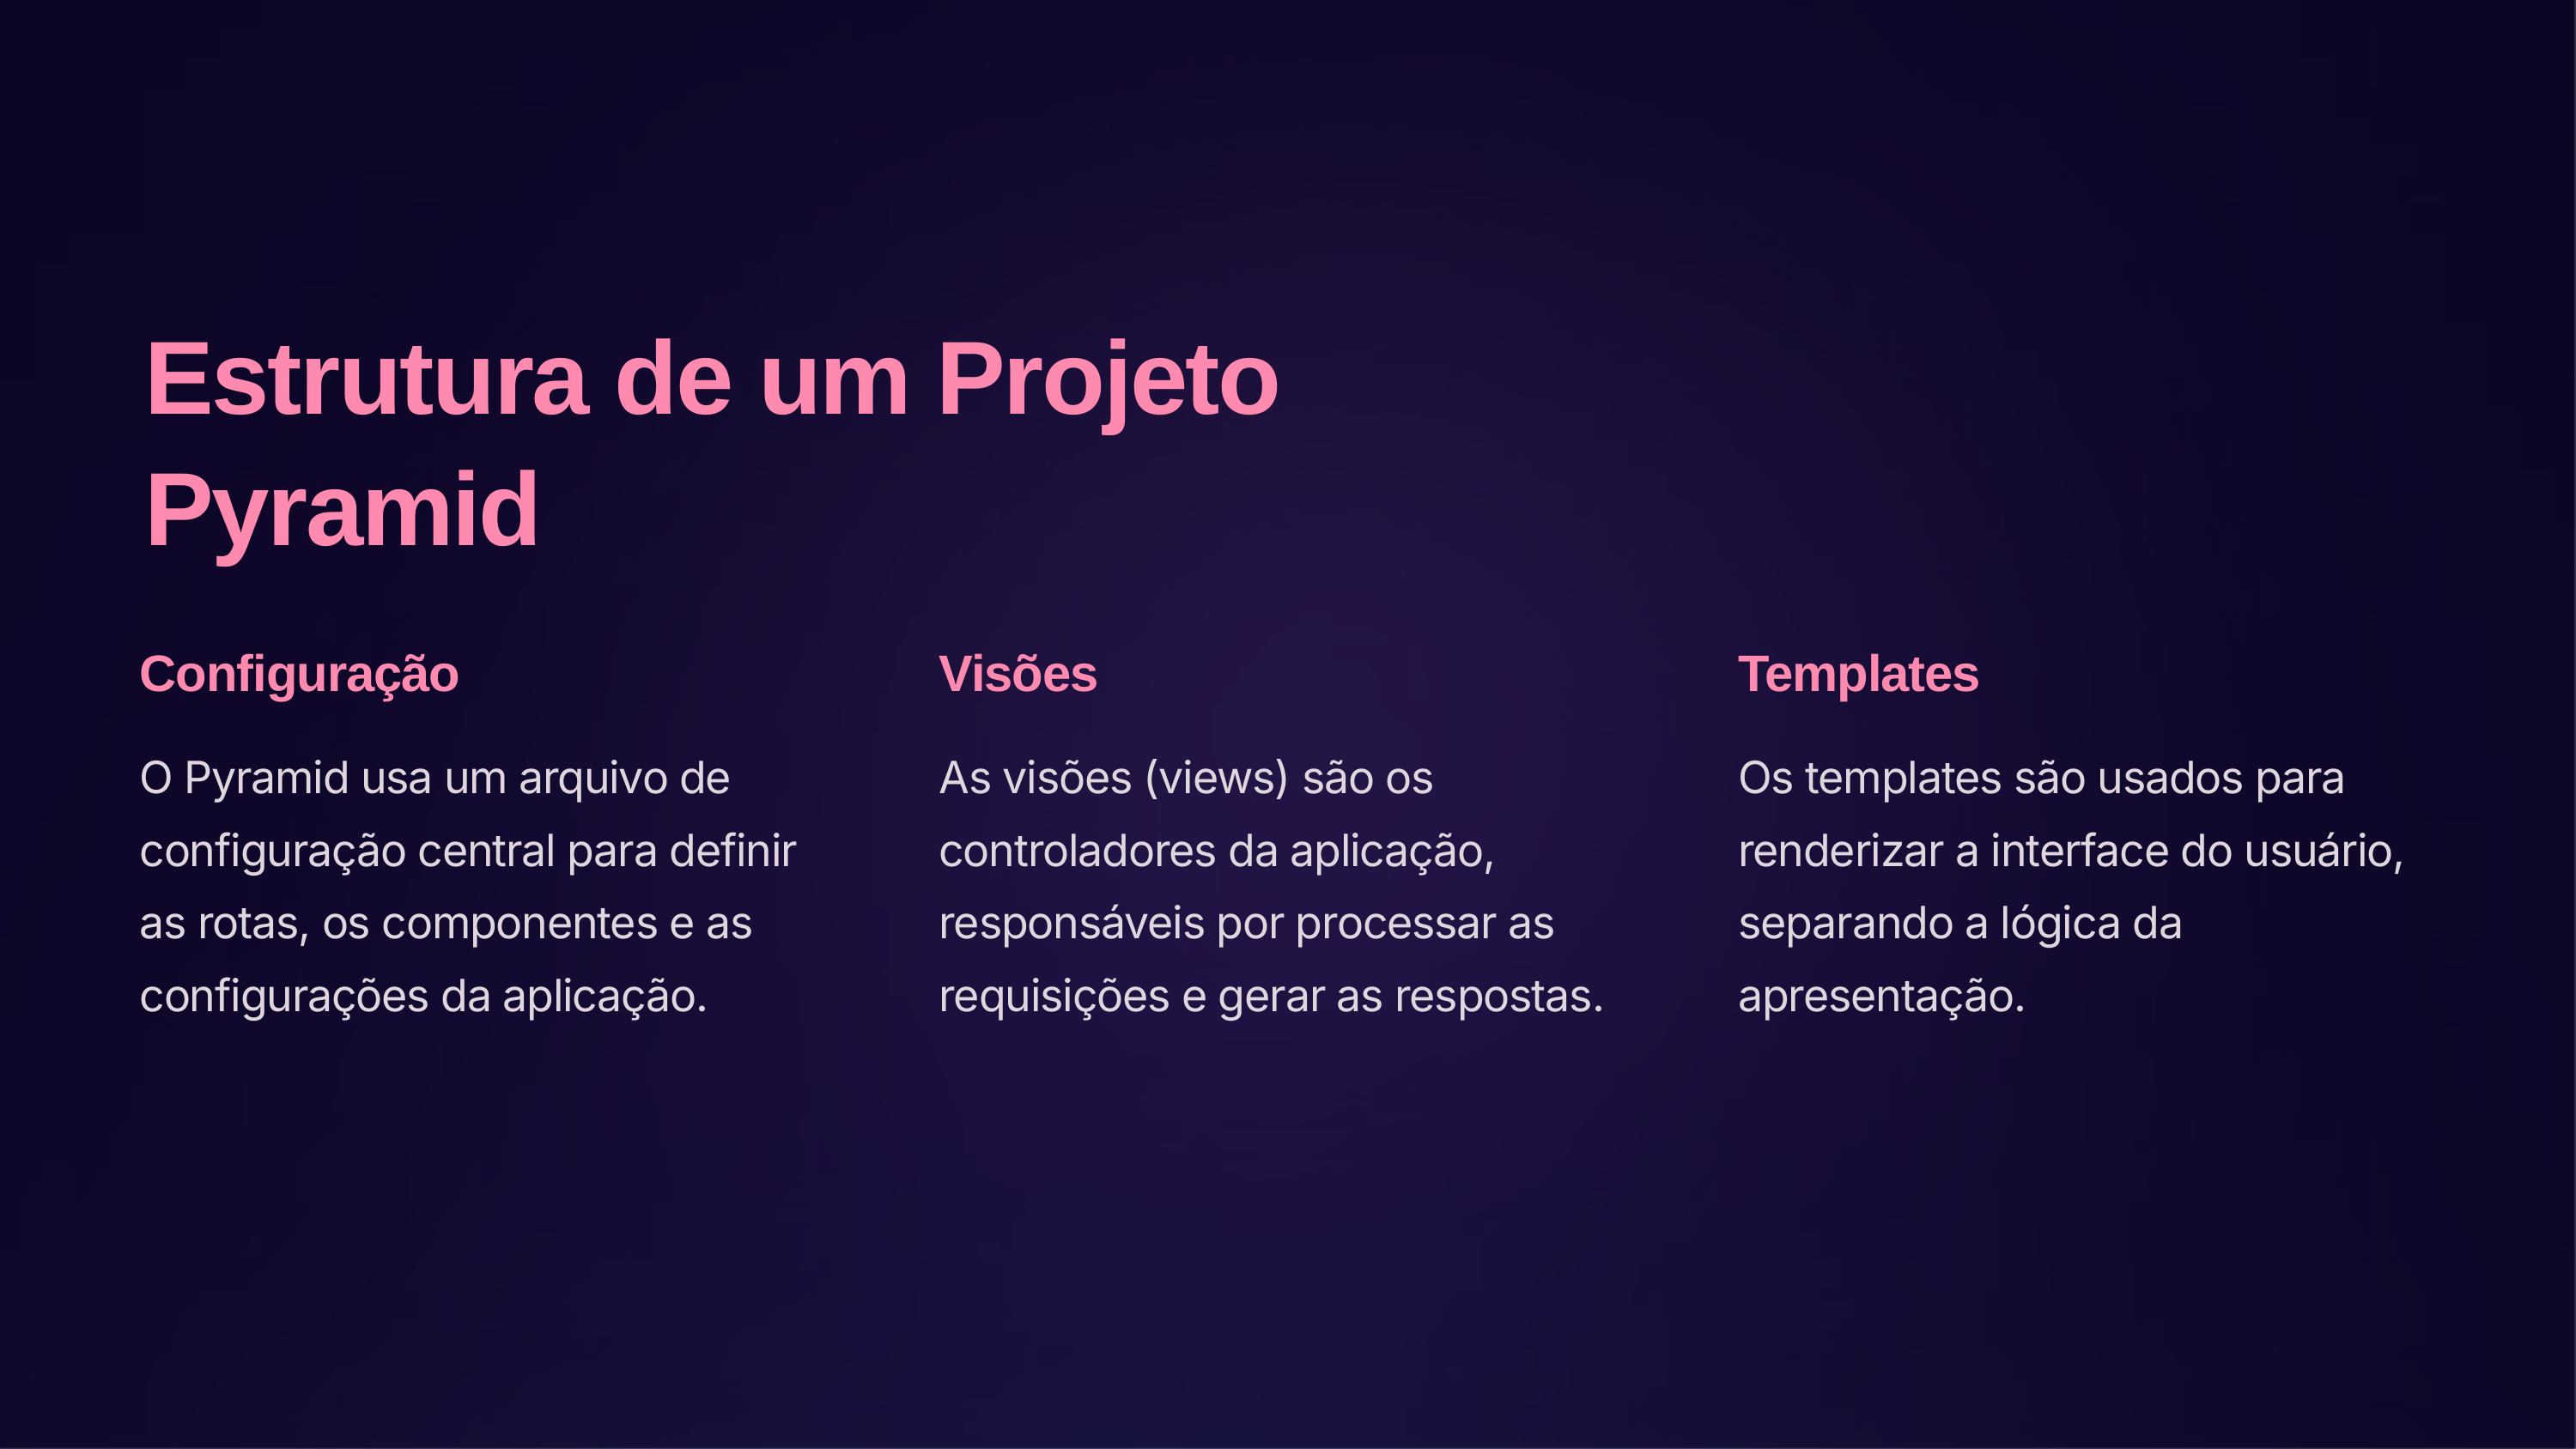

Estrutura de um Projeto Pyramid
Configuração
Visões
Templates
O Pyramid usa um arquivo de configuração central para definir as rotas, os componentes e as configurações da aplicação.
As visões (views) são os controladores da aplicação, responsáveis por processar as requisições e gerar as respostas.
Os templates são usados para renderizar a interface do usuário, separando a lógica da apresentação.